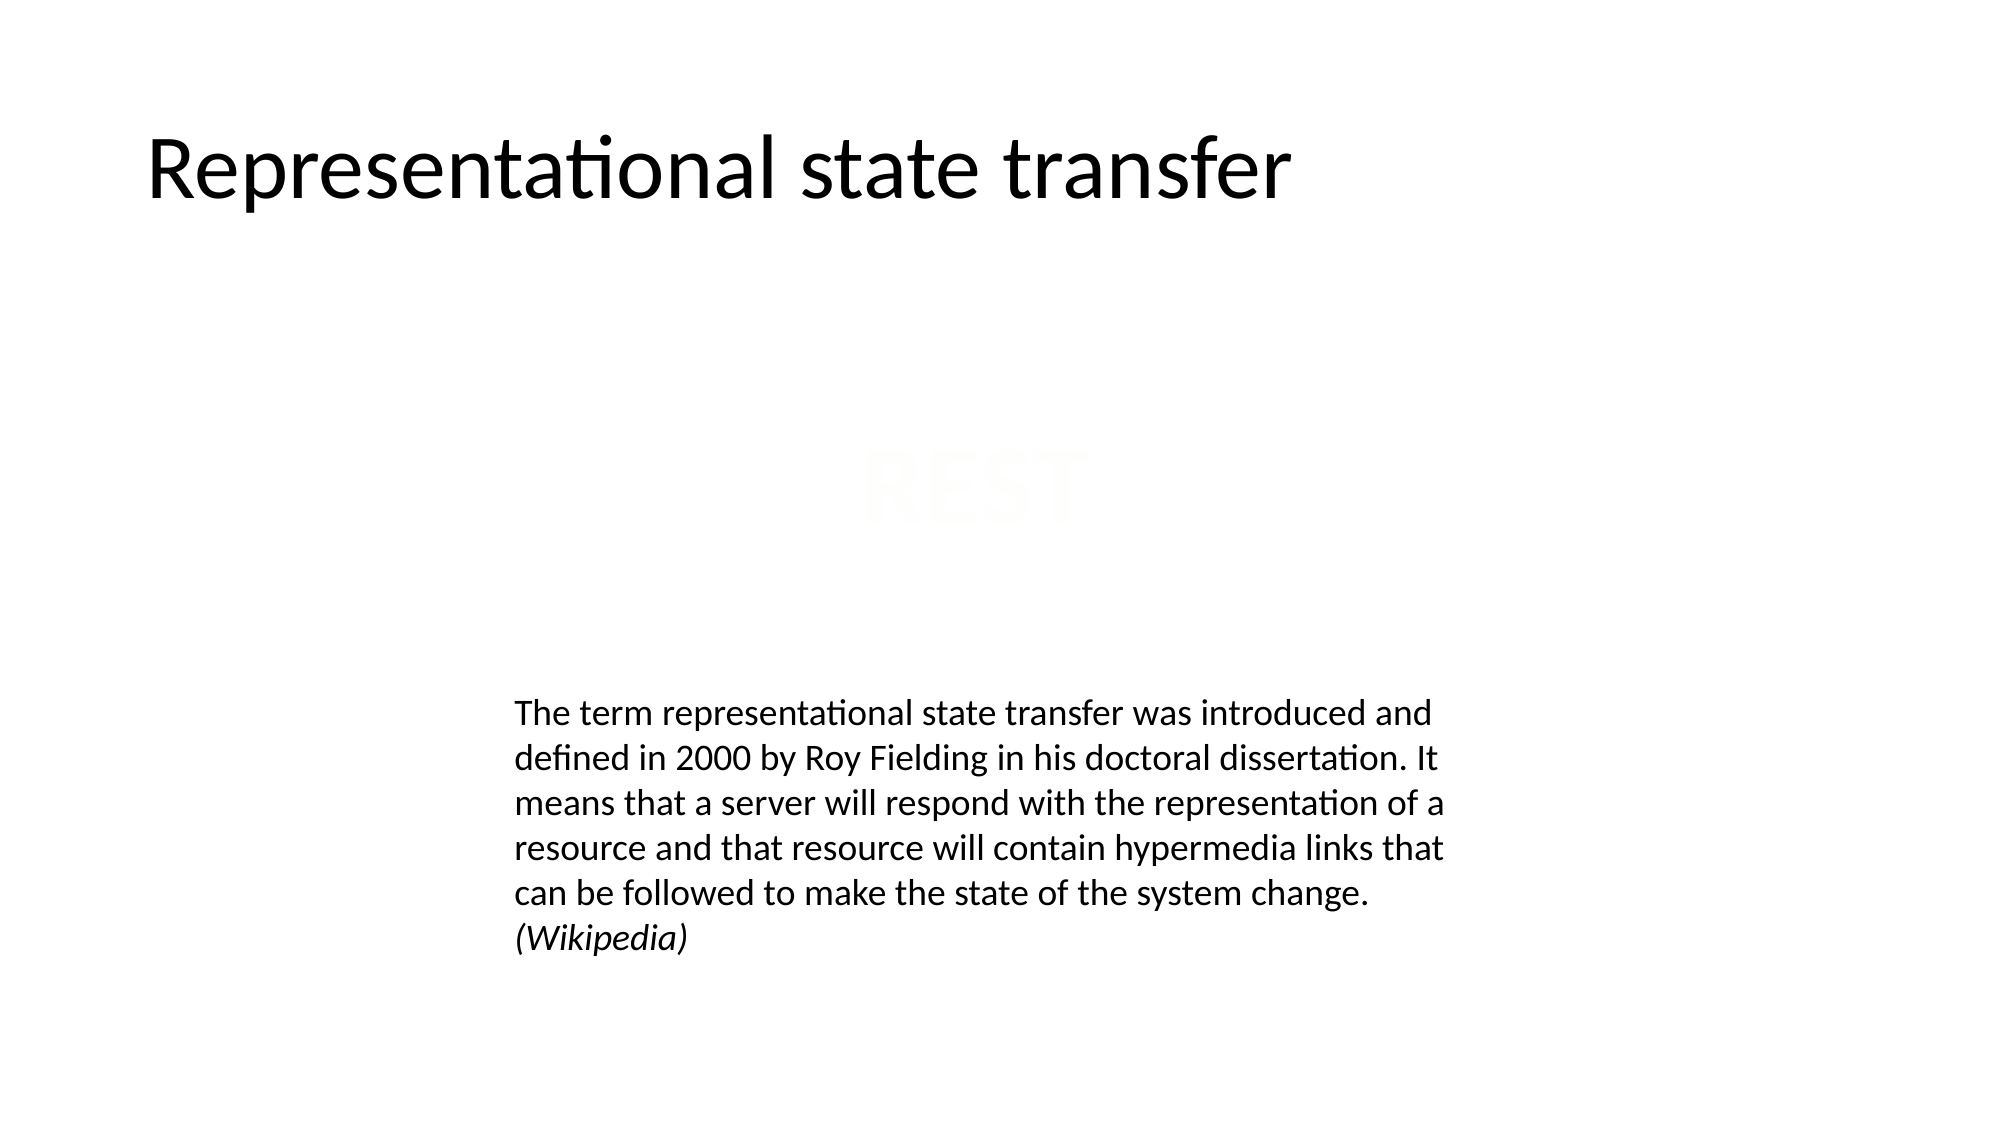

# Representational state transfer
REST
The term representational state transfer was introduced and defined in 2000 by Roy Fielding in his doctoral dissertation. It means that a server will respond with the representation of a resource and that resource will contain hypermedia links that can be followed to make the state of the system change. (Wikipedia)